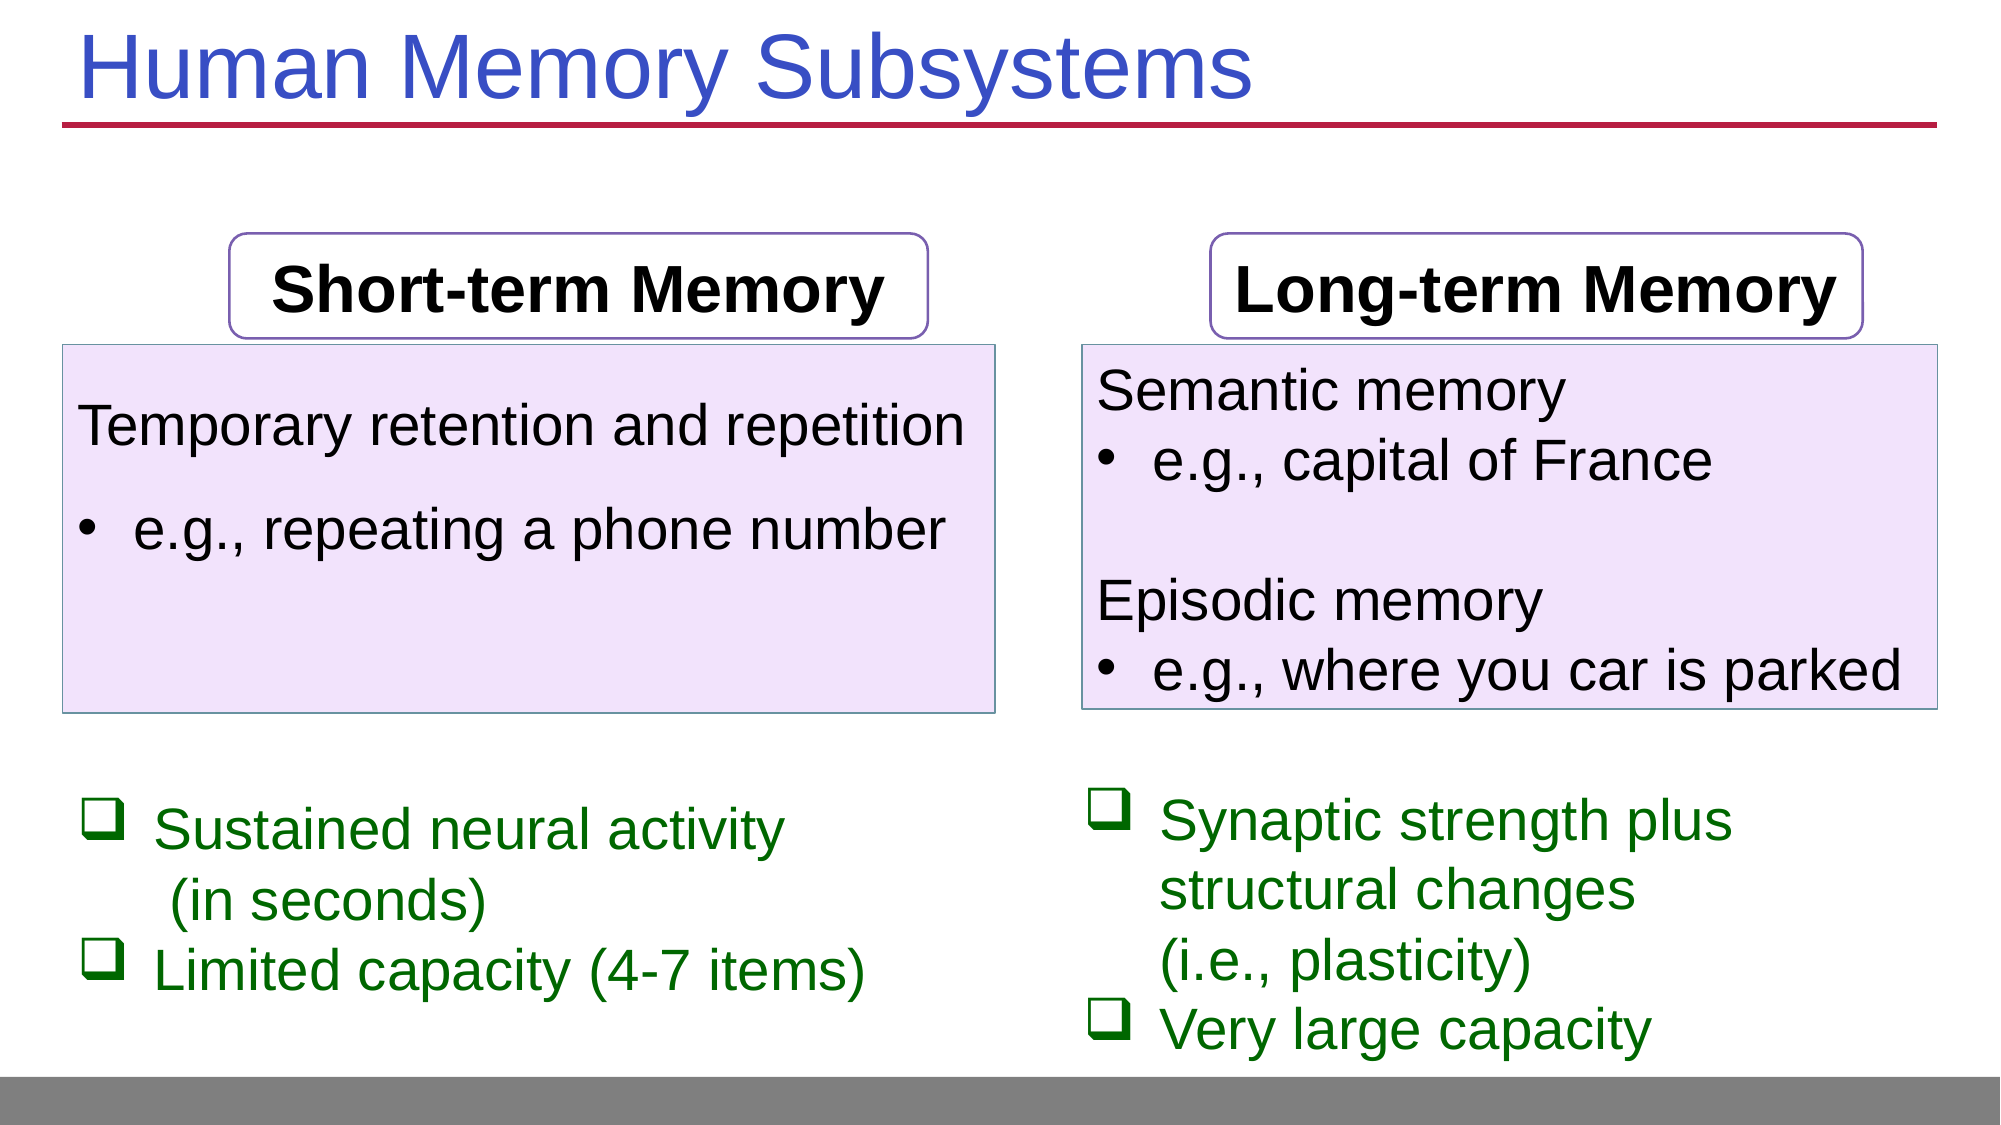

# Human Memory Subsystems
Short-term Memory
Long-term Memory
Semantic memory
e.g., capital of France

Episodic memory
e.g., where you car is parked
Temporary retention and repetition
e.g., repeating a phone number
Synaptic strength plus structural changes
(i.e., plasticity)
Very large capacity
Sustained neural activity
 (in seconds)
Limited capacity (4-7 items)